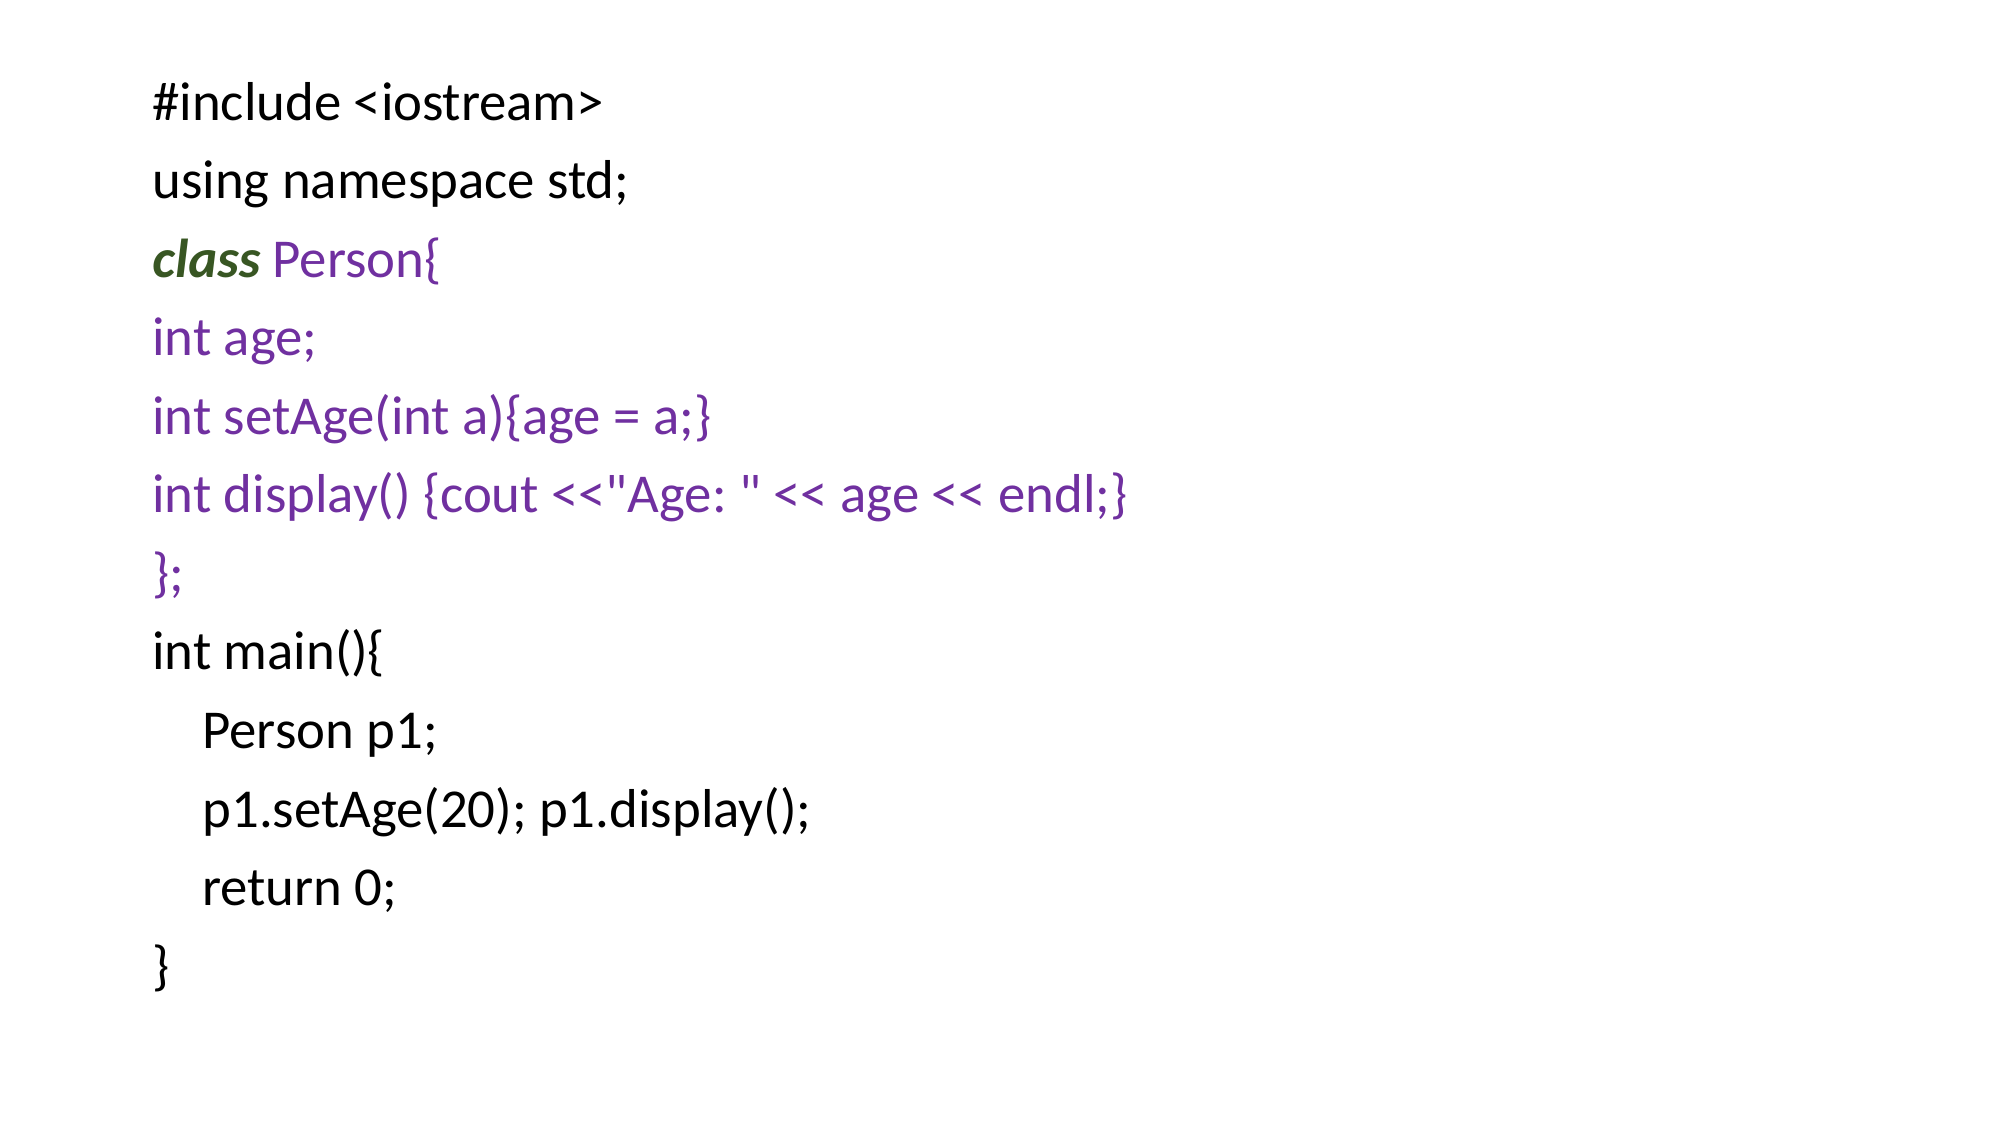

#include <iostream>
using namespace std;
class Person{
int age;
int setAge(int a){age = a;}
int display() {cout <<"Age: " << age << endl;}
};
int main(){
    Person p1;
    p1.setAge(20); p1.display();
    return 0;
}